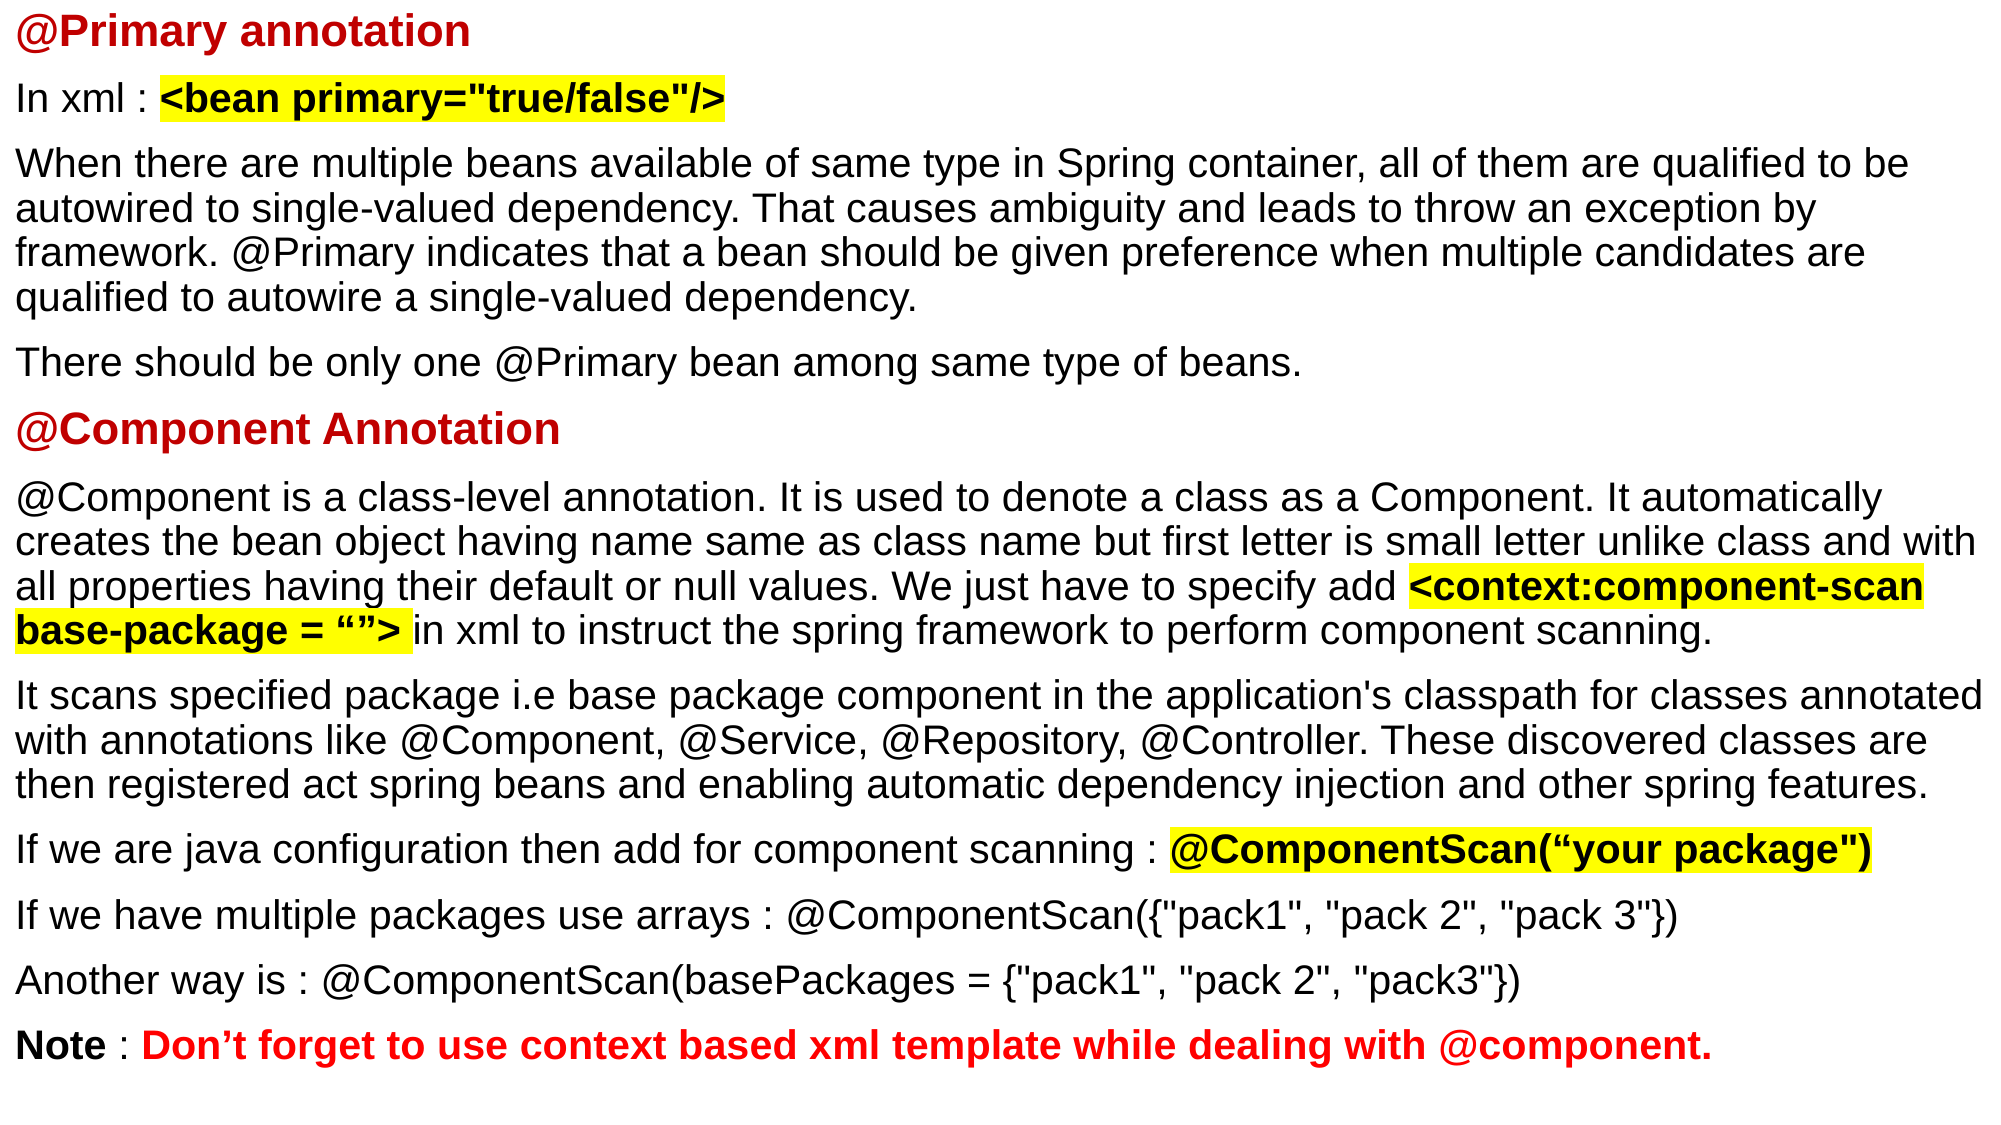

@Primary annotation
In xml : <bean primary="true/false"/>
When there are multiple beans available of same type in Spring container, all of them are qualified to be autowired to single-valued dependency. That causes ambiguity and leads to throw an exception by framework. @Primary indicates that a bean should be given preference when multiple candidates are qualified to autowire a single-valued dependency.
There should be only one @Primary bean among same type of beans.
@Component Annotation
@Component is a class-level annotation. It is used to denote a class as a Component. It automatically creates the bean object having name same as class name but first letter is small letter unlike class and with all properties having their default or null values. We just have to specify add <context:component-scan base-package = “”> in xml to instruct the spring framework to perform component scanning.
It scans specified package i.e base package component in the application's classpath for classes annotated with annotations like @Component, @Service, @Repository, @Controller. These discovered classes are then registered act spring beans and enabling automatic dependency injection and other spring features.
If we are java configuration then add for component scanning : @ComponentScan(“your package")
If we have multiple packages use arrays : @ComponentScan({"pack1", "pack 2", "pack 3"})
Another way is : @ComponentScan(basePackages = {"pack1", "pack 2", "pack3"})
Note : Don’t forget to use context based xml template while dealing with @component.